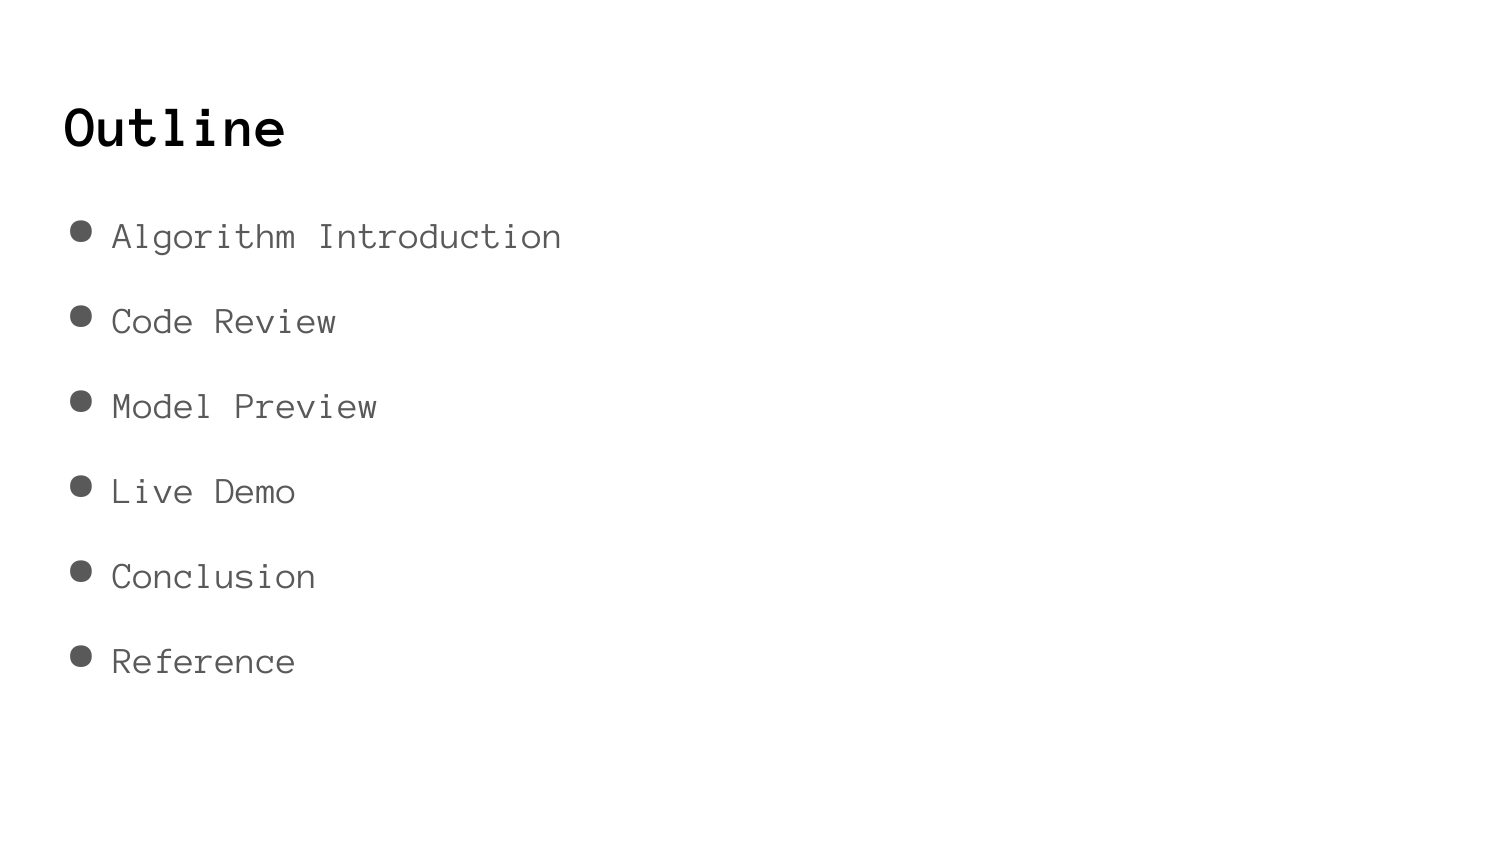

# Outline
Algorithm Introduction
Code Review
Model Preview
Live Demo
Conclusion
Reference